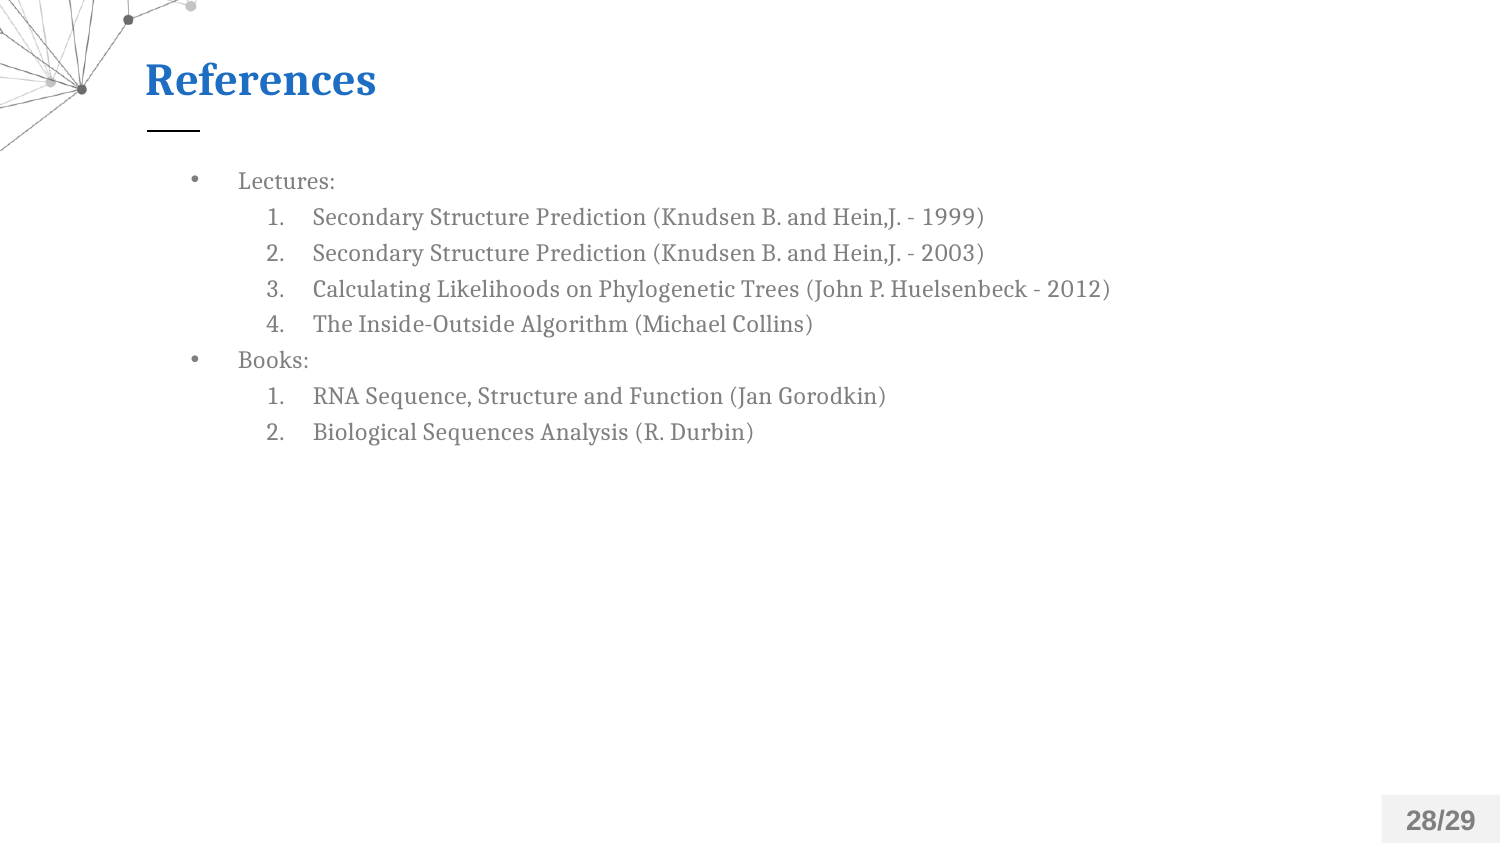

References
Lectures:
Secondary Structure Prediction (Knudsen B. and Hein,J. - 1999)
Secondary Structure Prediction (Knudsen B. and Hein,J. - 2003)
Calculating Likelihoods on Phylogenetic Trees (John P. Huelsenbeck - 2012)
The Inside-Outside Algorithm (Michael Collins)
Books:
RNA Sequence, Structure and Function (Jan Gorodkin)
Biological Sequences Analysis (R. Durbin)

28/29